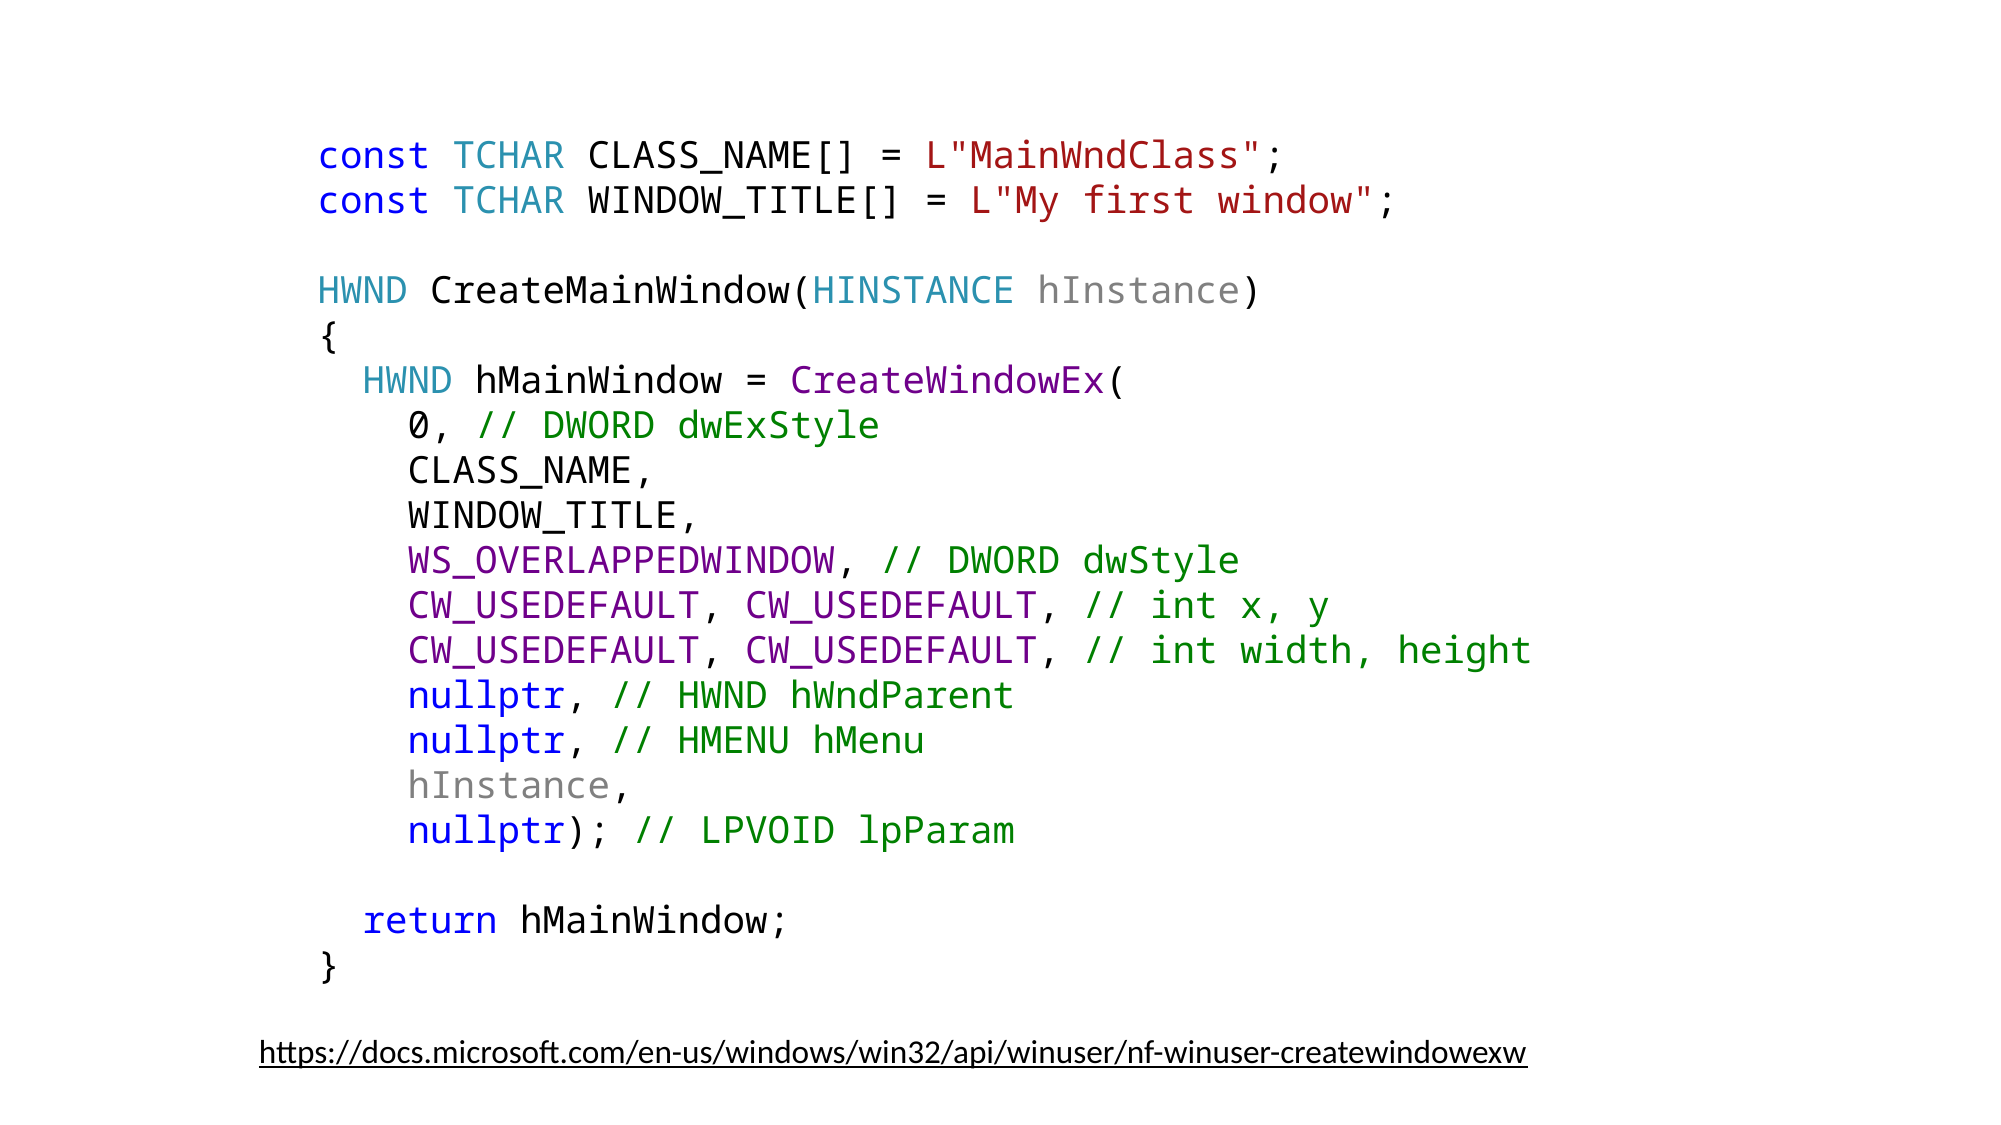

const TCHAR CLASS_NAME[] = L"MainWndClass";
const TCHAR WINDOW_TITLE[] = L"My first window";

HWND CreateMainWindow(HINSTANCE hInstance)
{
  HWND hMainWindow = CreateWindowEx(
    0, // DWORD dwExStyle
    CLASS_NAME,
    WINDOW_TITLE,
    WS_OVERLAPPEDWINDOW, // DWORD dwStyle
    CW_USEDEFAULT, CW_USEDEFAULT, // int x, y
    CW_USEDEFAULT, CW_USEDEFAULT, // int width, height
    nullptr, // HWND hWndParent
    nullptr, // HMENU hMenu
    hInstance,
    nullptr); // LPVOID lpParam

  return hMainWindow;
}
https://docs.microsoft.com/en-us/windows/win32/api/winuser/nf-winuser-createwindowexw